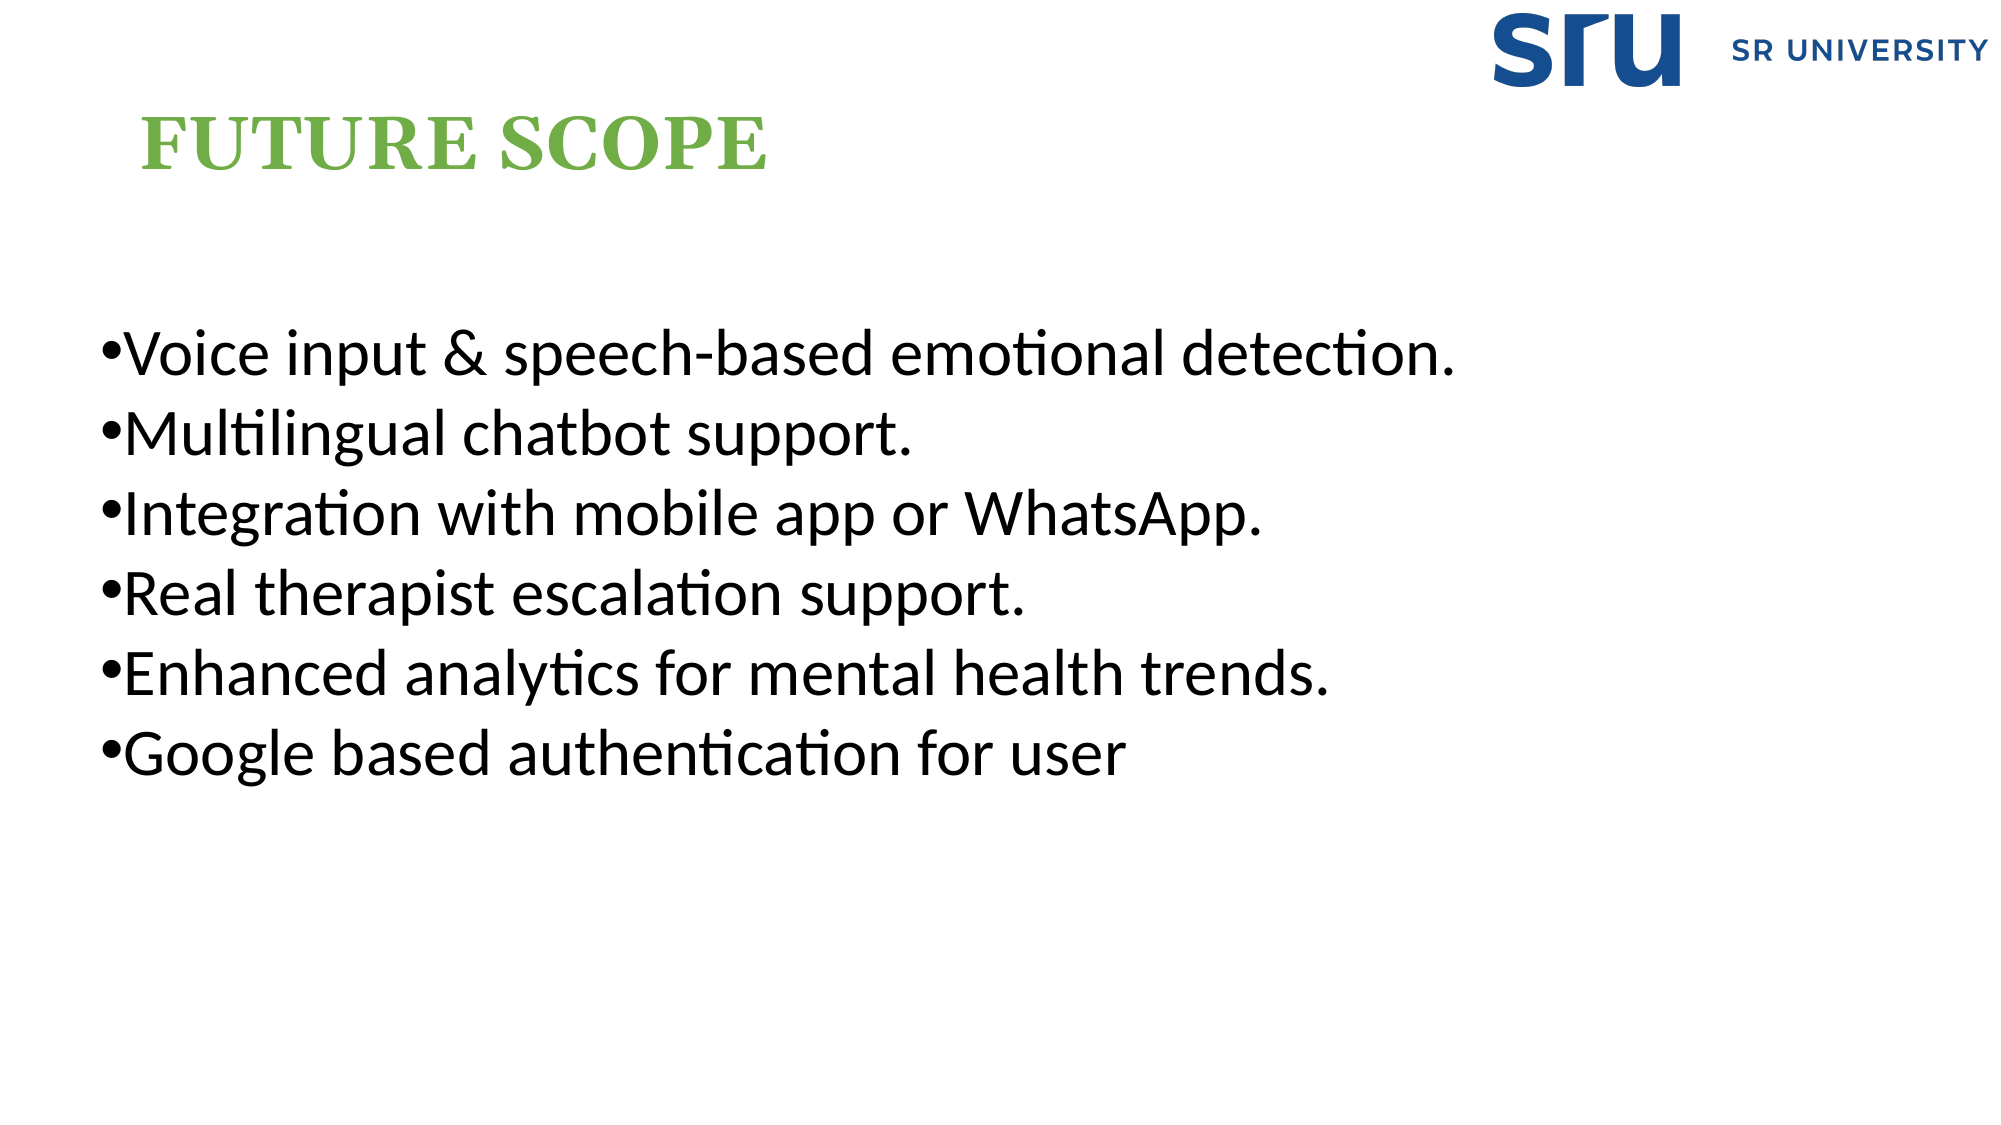

FUTURE SCOPE
Voice input & speech-based emotional detection.
Multilingual chatbot support.
Integration with mobile app or WhatsApp.
Real therapist escalation support.
Enhanced analytics for mental health trends.
Google based authentication for user